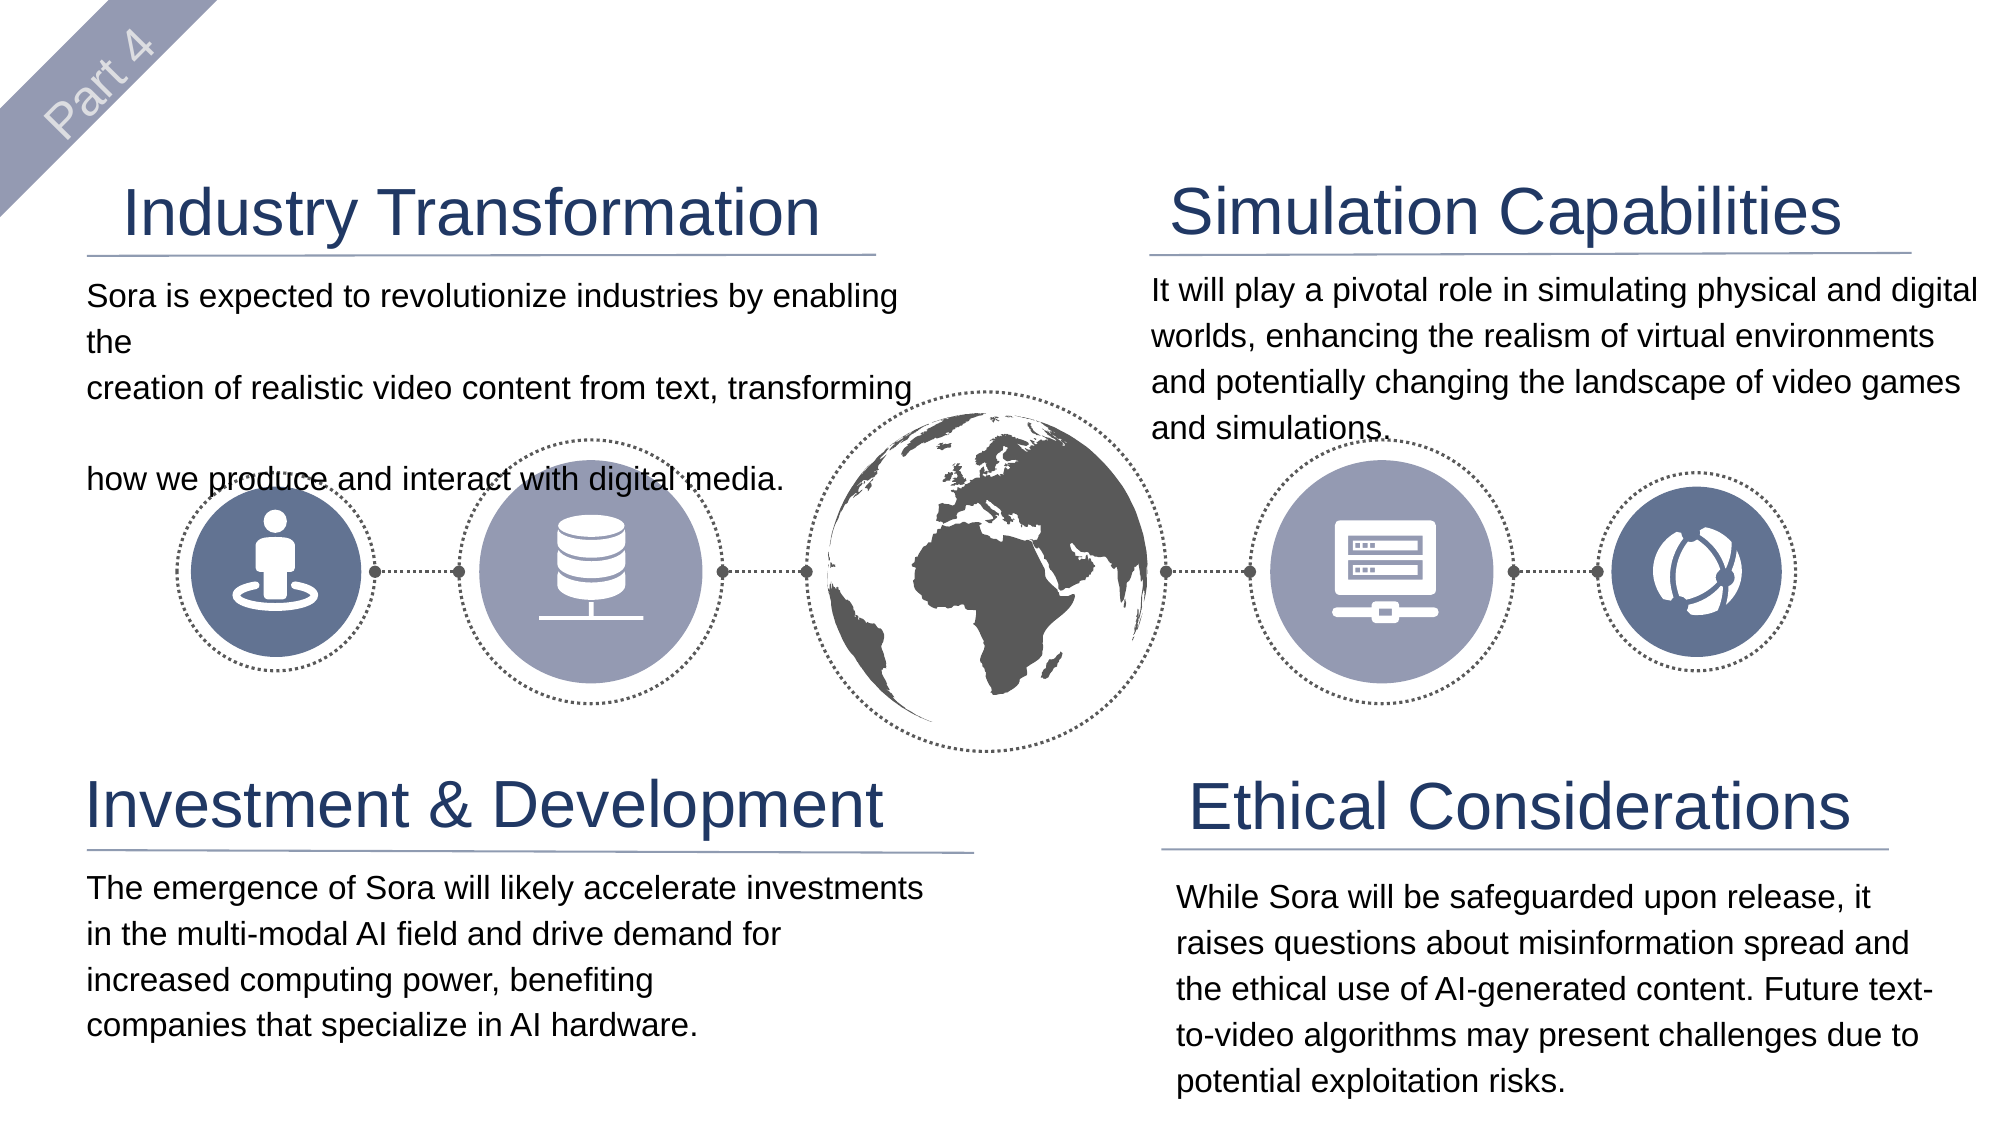

Part 4
Simulation Capabilities
It will play a pivotal role in simulating physical and digital
worlds, enhancing the realism of virtual environments
and potentially changing the landscape of video games
and simulations.
Industry Transformation
Sora is expected to revolutionize industries by enabling the
creation of realistic video content from text, transforming
how we produce and interact with digital media.

Investment & Development
The emergence of Sora will likely accelerate investments
in the multi-modal AI field and drive demand for
increased computing power, benefiting
companies that specialize in AI hardware.
Ethical Considerations
While Sora will be safeguarded upon release, it raises questions about misinformation spread and the ethical use of AI-generated content. Future text-to-video algorithms may present challenges due to potential exploitation risks.